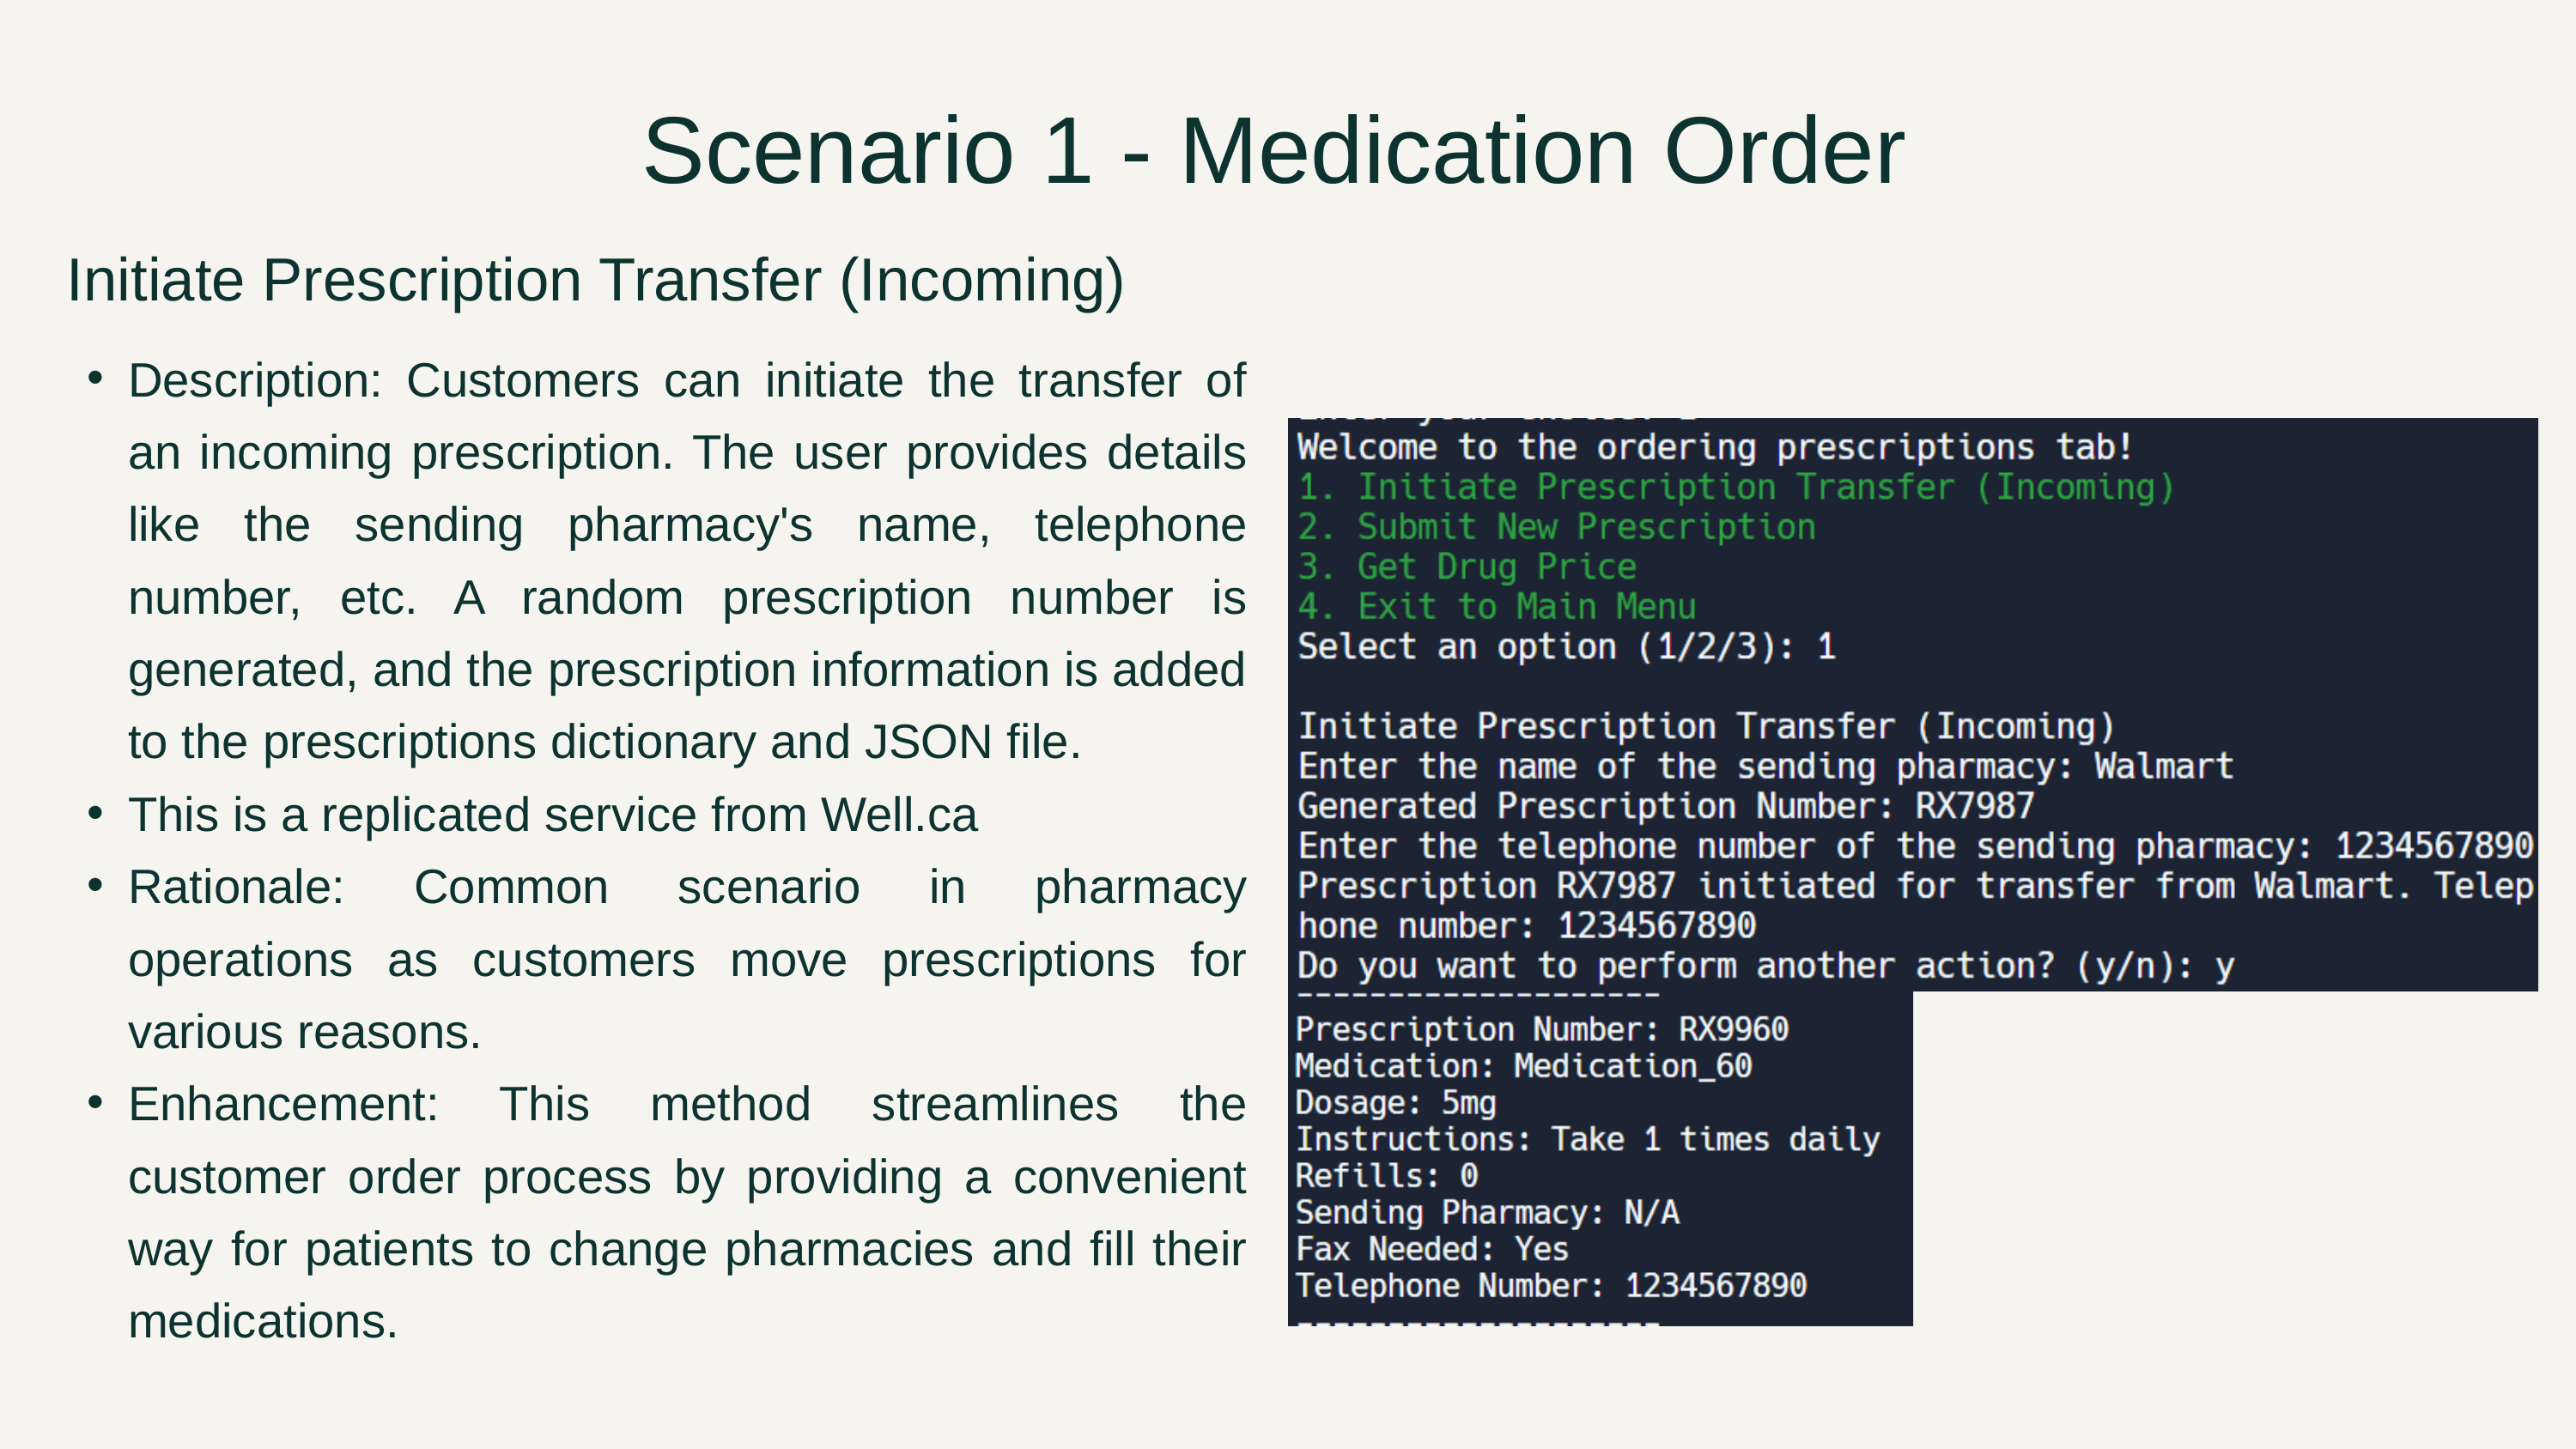

Scenario 1 - Medication Order
Initiate Prescription Transfer (Incoming)
Description: Customers can initiate the transfer of an incoming prescription. The user provides details like the sending pharmacy's name, telephone number, etc. A random prescription number is generated, and the prescription information is added to the prescriptions dictionary and JSON file.
This is a replicated service from Well.ca
Rationale: Common scenario in pharmacy operations as customers move prescriptions for various reasons.
Enhancement: This method streamlines the customer order process by providing a convenient way for patients to change pharmacies and fill their medications.

[